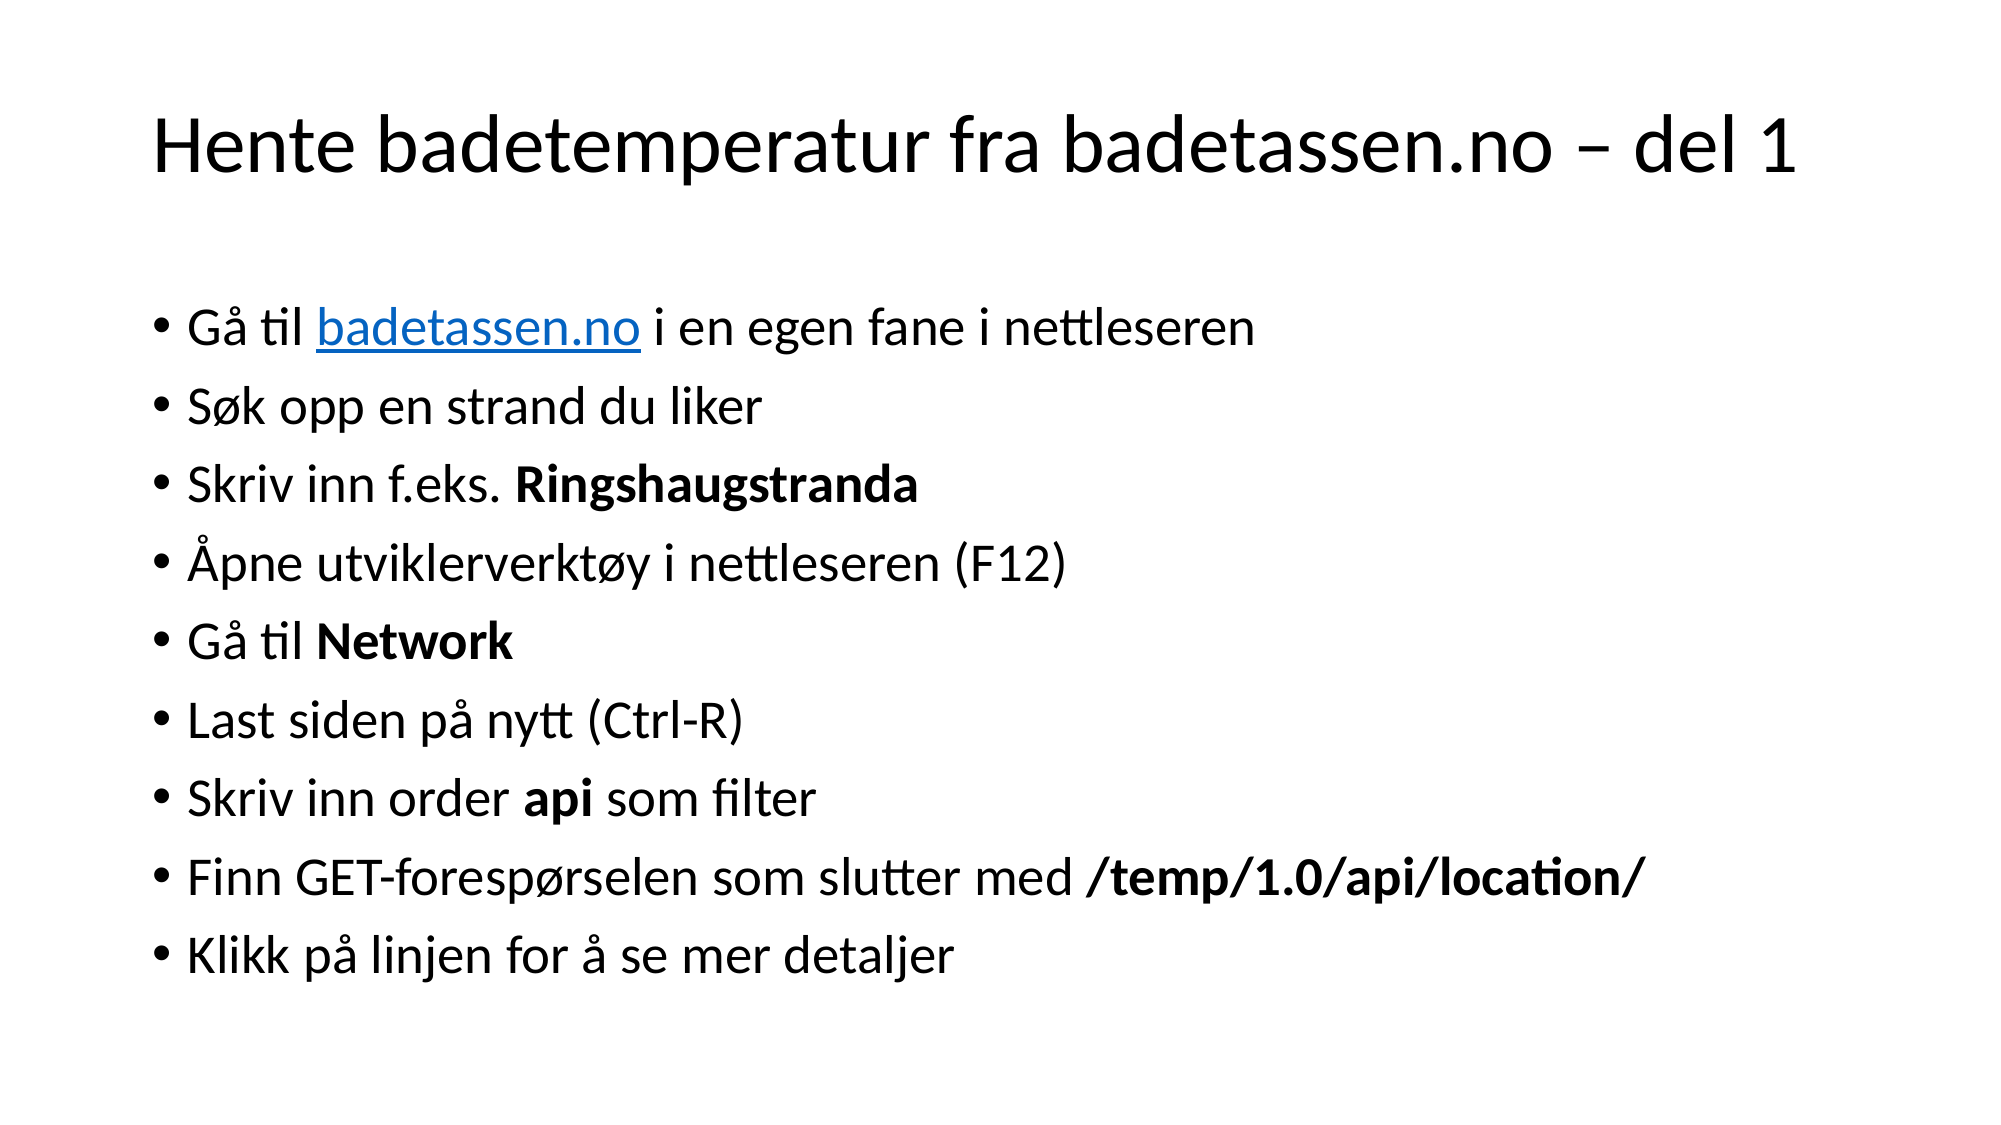

# Hente badetemperatur fra badetassen.no – del 1
Gå til badetassen.no i en egen fane i nettleseren
Søk opp en strand du liker
Skriv inn f.eks. Ringshaugstranda
Åpne utviklerverktøy i nettleseren (F12)
Gå til Network
Last siden på nytt (Ctrl-R)
Skriv inn order api som filter
Finn GET-forespørselen som slutter med /temp/1.0/api/location/
Klikk på linjen for å se mer detaljer